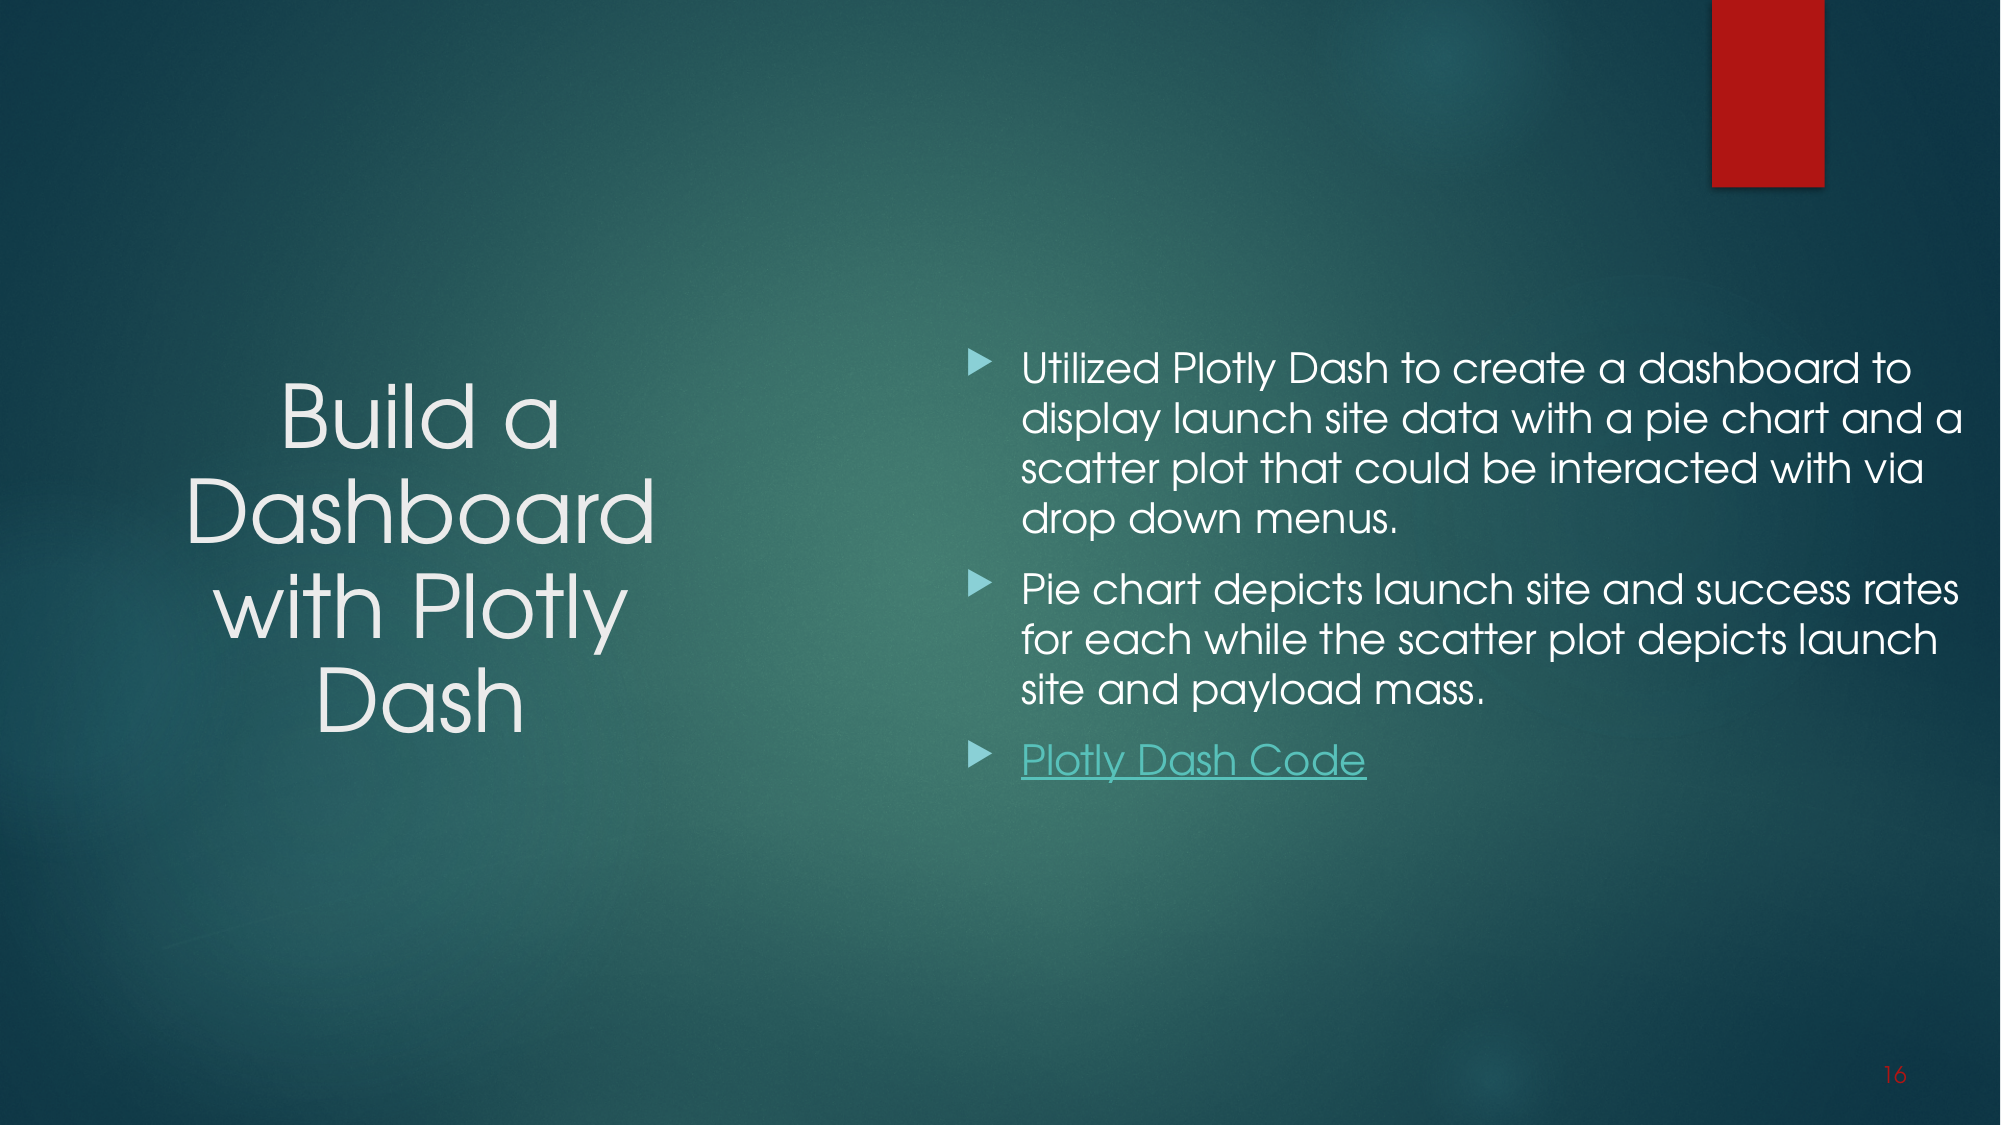

Build a Dashboard with Plotly Dash
Utilized Plotly Dash to create a dashboard to display launch site data with a pie chart and a scatter plot that could be interacted with via drop down menus.
Pie chart depicts launch site and success rates for each while the scatter plot depicts launch site and payload mass.
Plotly Dash Code
16